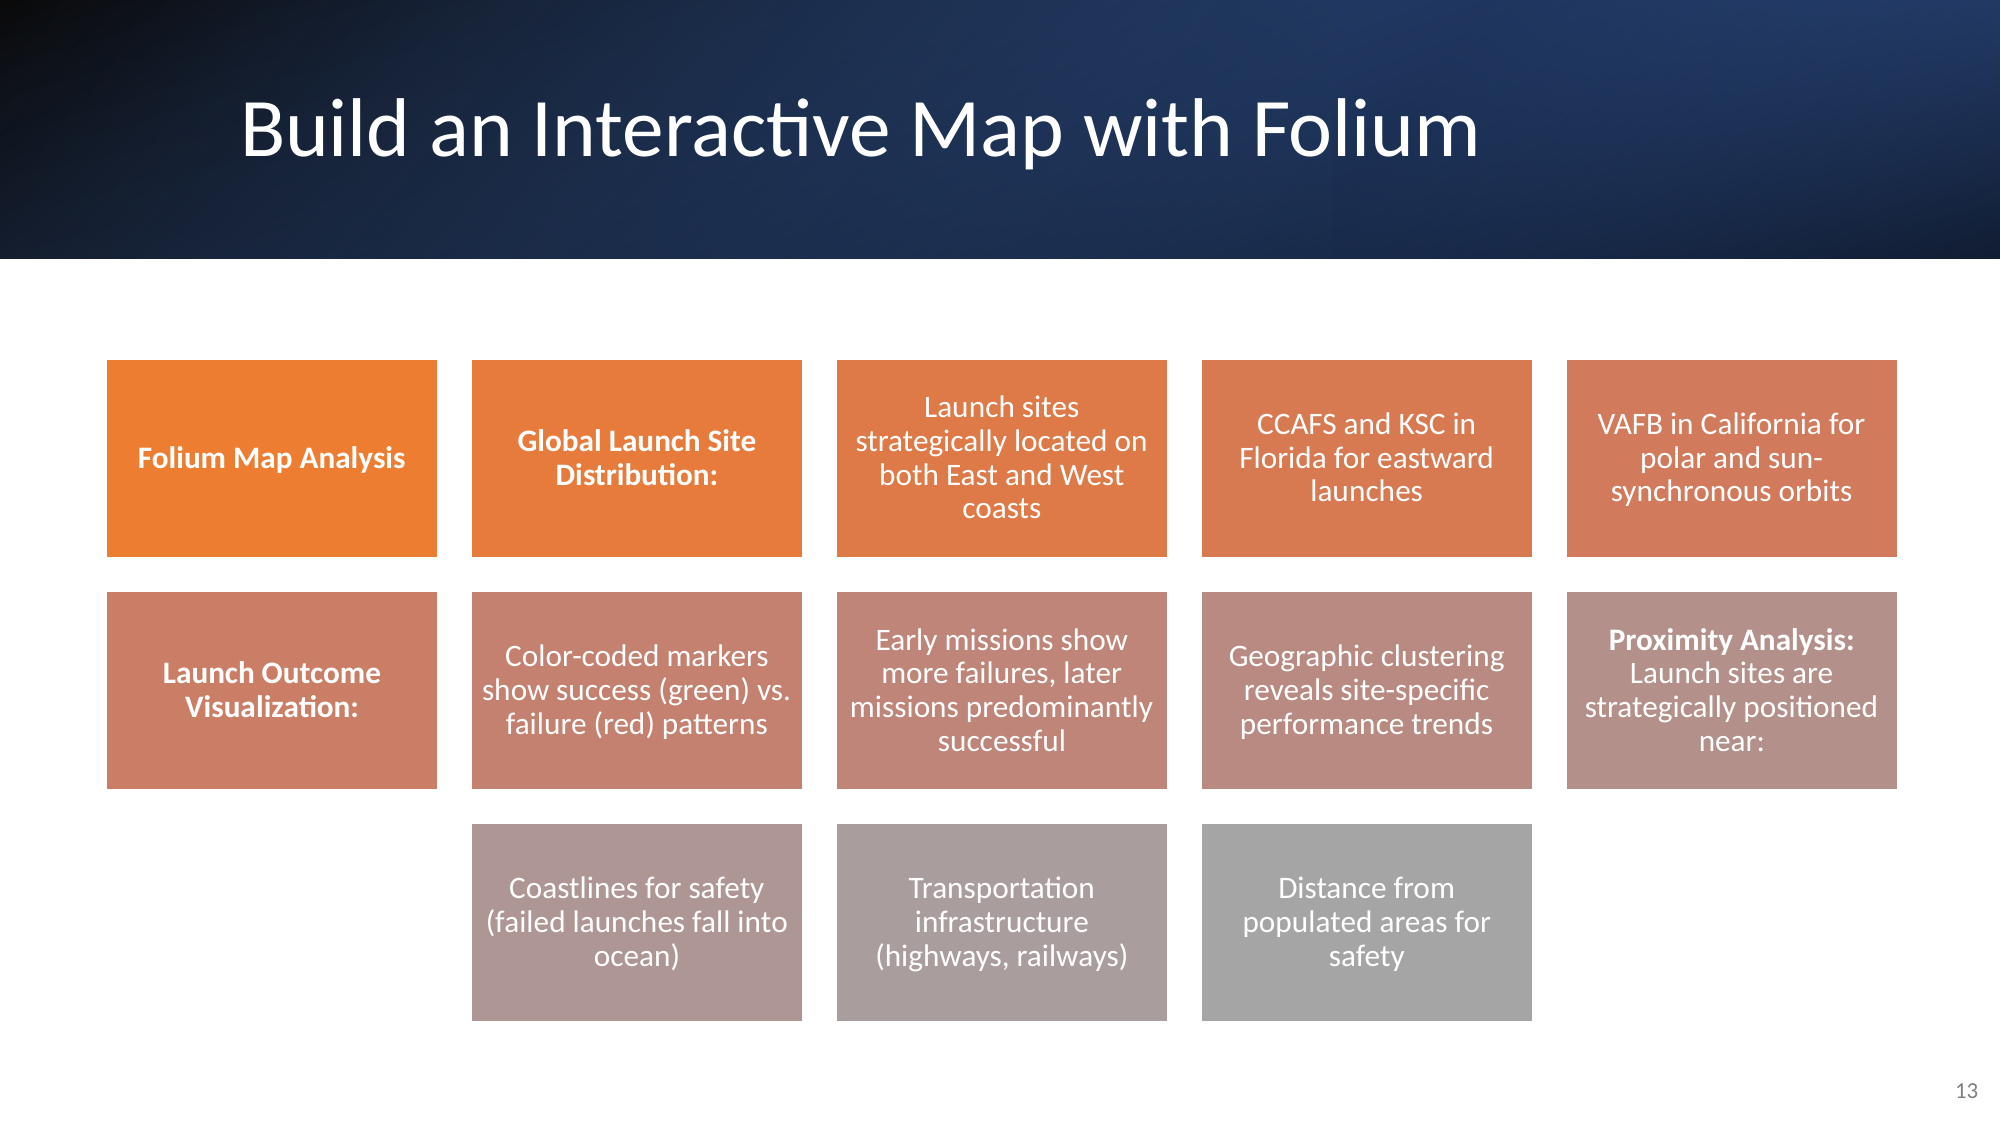

Build an Interactive Map with Folium
Folium Map Analysis
Global Launch Site Distribution:
Launch sites strategically located on both East and West coasts
CCAFS and KSC in Florida for eastward launches
VAFB in California for polar and sun-synchronous orbits
Launch Outcome Visualization:
Color-coded markers show success (green) vs. failure (red) patterns
Early missions show more failures, later missions predominantly successful
Geographic clustering reveals site-specific performance trends
Proximity Analysis: Launch sites are strategically positioned near:
Coastlines for safety (failed launches fall into ocean)
Transportation infrastructure (highways, railways)
Distance from populated areas for safety
13